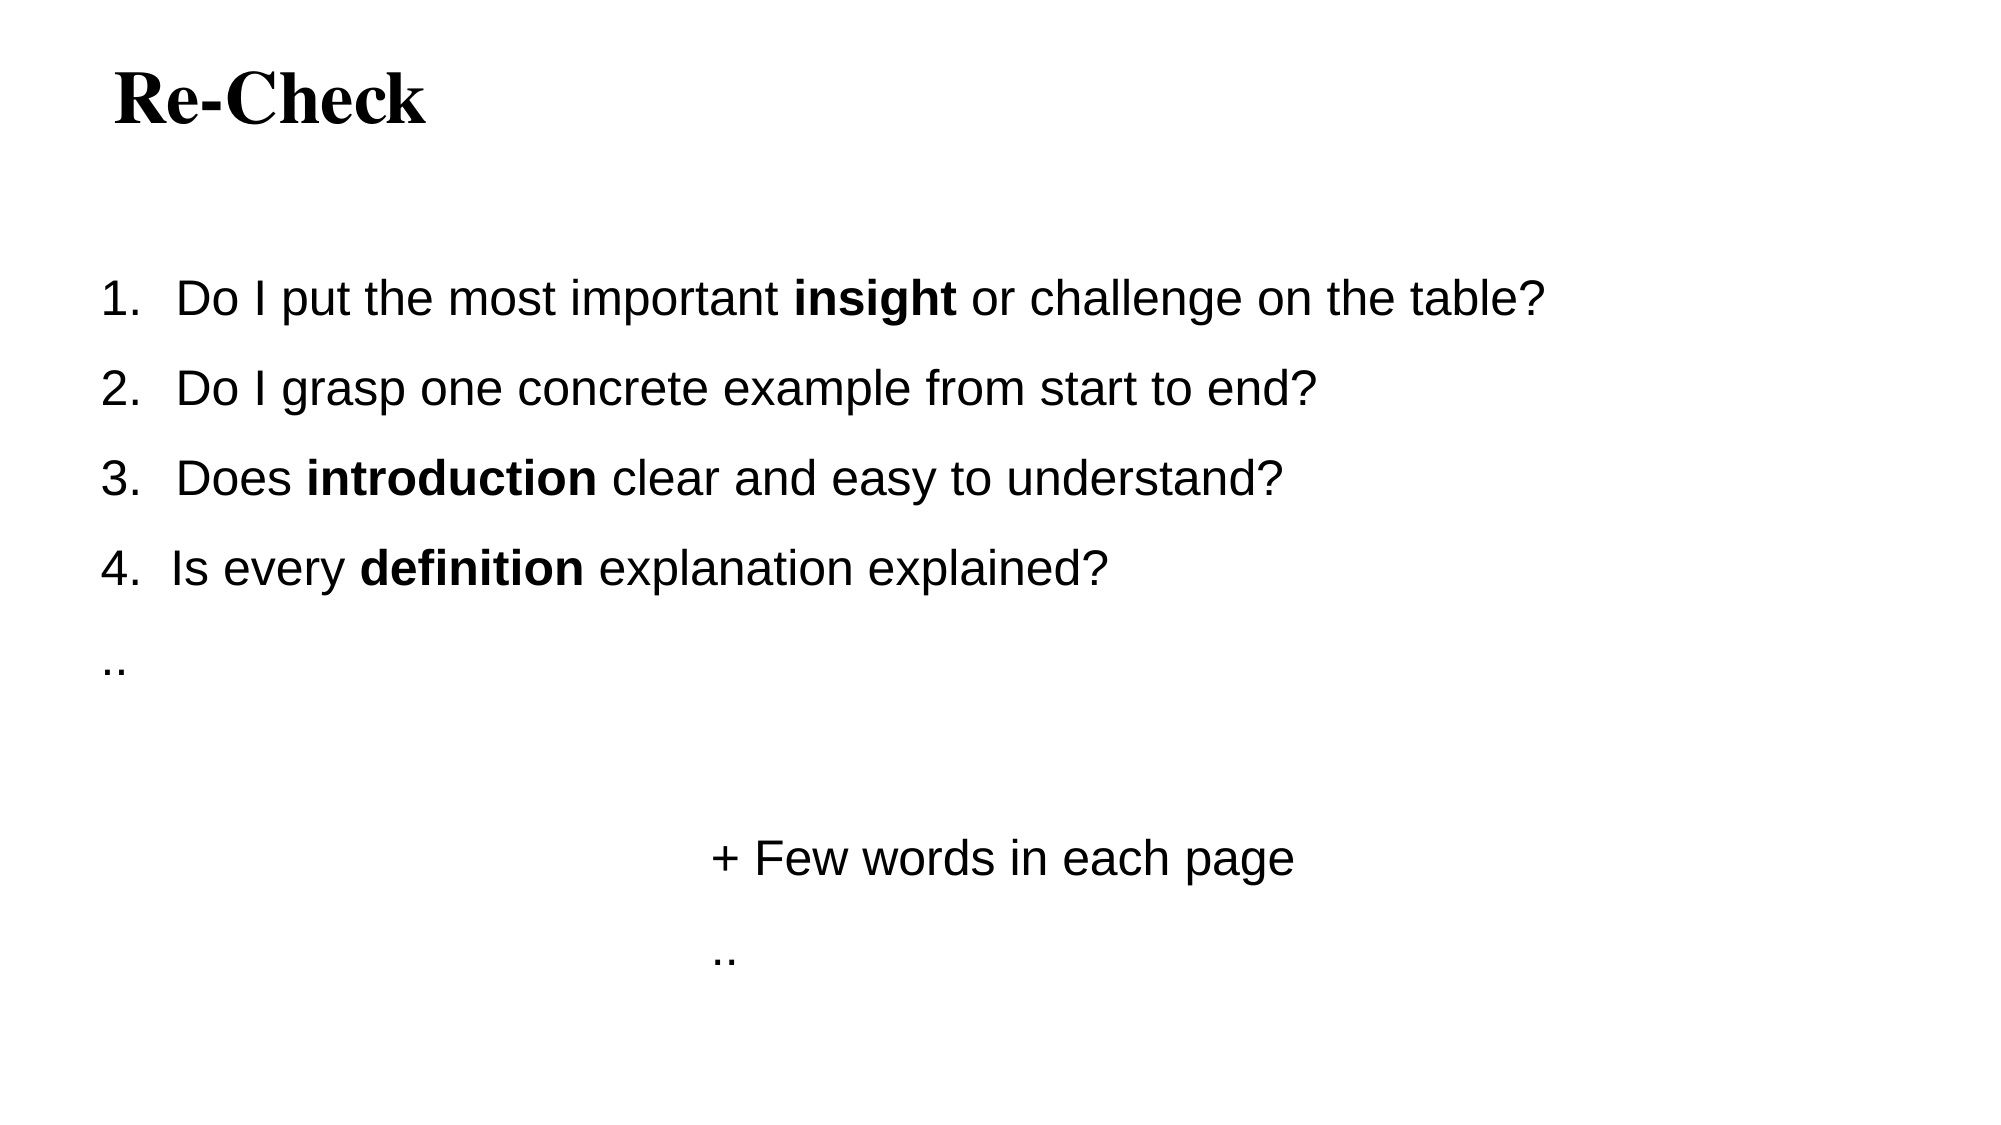

Re-Check

Do I put the most important insight or challenge on the table?
Do I grasp one concrete example from start to end?
Does introduction clear and easy to understand?
4.  Is every definition explanation explained?
..
+ Few words in each page
..